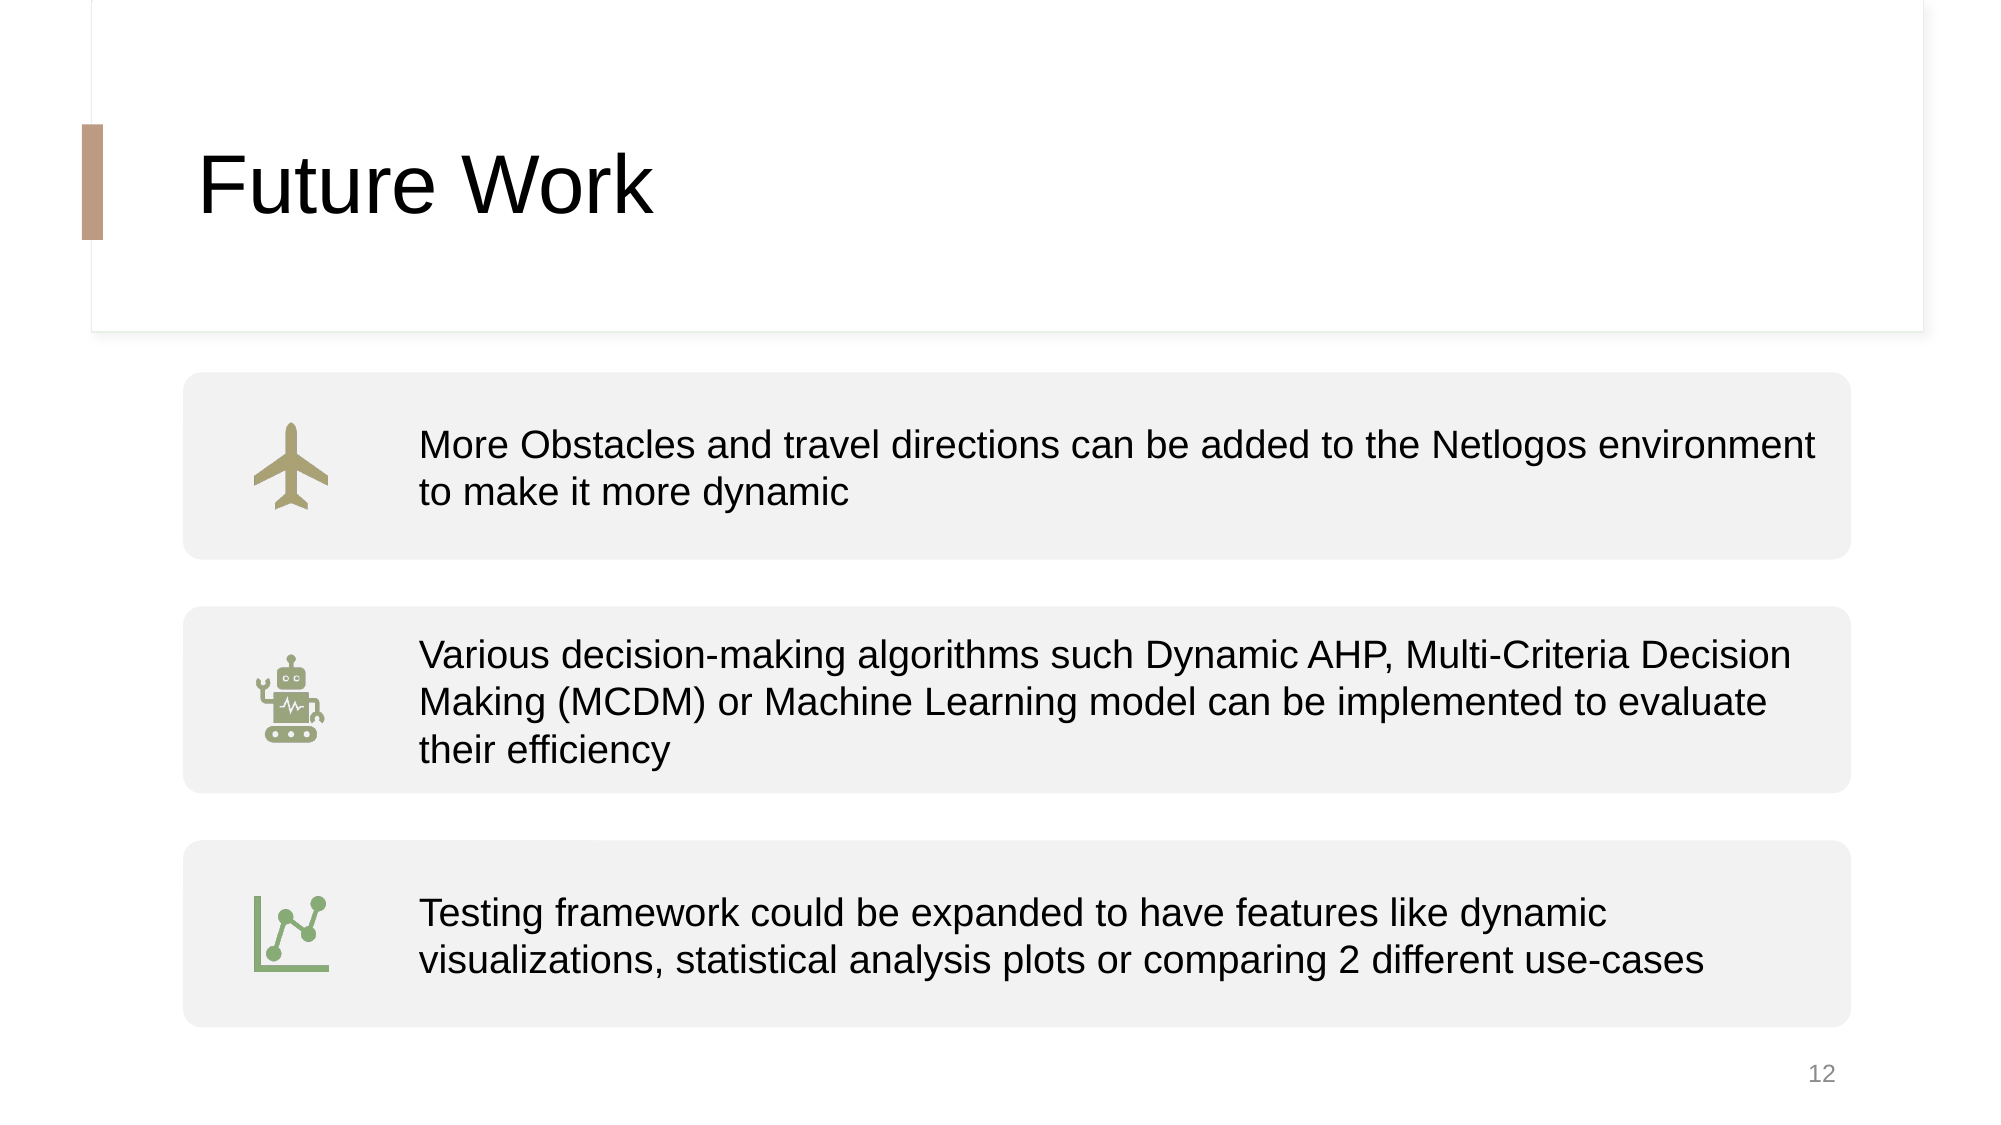

# Future Work

More Obstacles and travel directions can be added to the Netlogos environment to make it more dynamic

Various decision-making algorithms such Dynamic AHP, Multi-Criteria Decision Making (MCDM) or Machine Learning model can be implemented to evaluate their efficiency

Testing framework could be expanded to have features like dynamic visualizations, statistical analysis plots or comparing 2 different use-cases

12